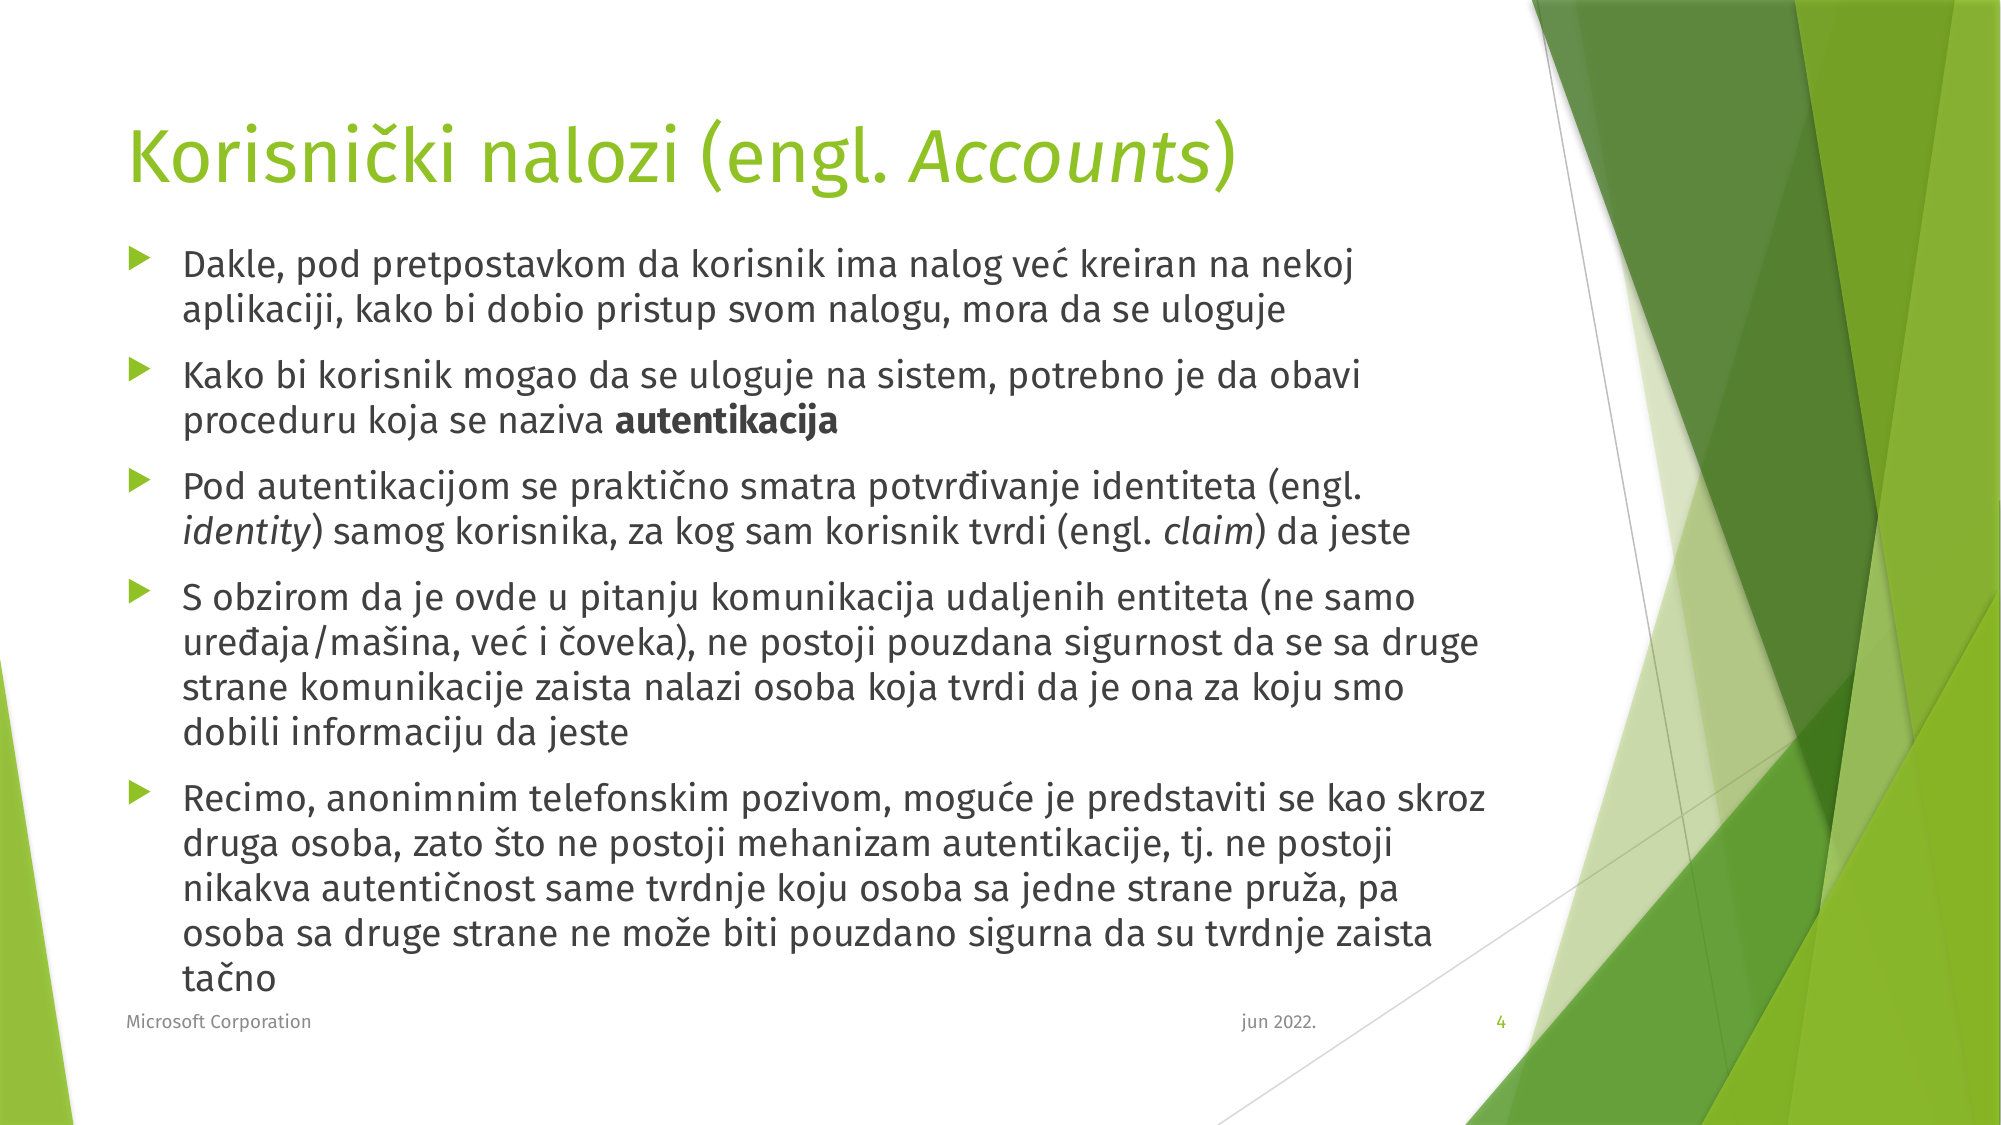

# Korisnički nalozi (engl. Accounts)
Dakle, pod pretpostavkom da korisnik ima nalog već kreiran na nekoj aplikaciji, kako bi dobio pristup svom nalogu, mora da se uloguje
Kako bi korisnik mogao da se uloguje na sistem, potrebno je da obavi proceduru koja se naziva autentikacija
Pod autentikacijom se praktično smatra potvrđivanje identiteta (engl. identity) samog korisnika, za kog sam korisnik tvrdi (engl. claim) da jeste
S obzirom da je ovde u pitanju komunikacija udaljenih entiteta (ne samo uređaja/mašina, već i čoveka), ne postoji pouzdana sigurnost da se sa druge strane komunikacije zaista nalazi osoba koja tvrdi da je ona za koju smo dobili informaciju da jeste
Recimo, anonimnim telefonskim pozivom, moguće je predstaviti se kao skroz druga osoba, zato što ne postoji mehanizam autentikacije, tj. ne postoji nikakva autentičnost same tvrdnje koju osoba sa jedne strane pruža, pa osoba sa druge strane ne može biti pouzdano sigurna da su tvrdnje zaista tačno
Microsoft Corporation
jun 2022.
4